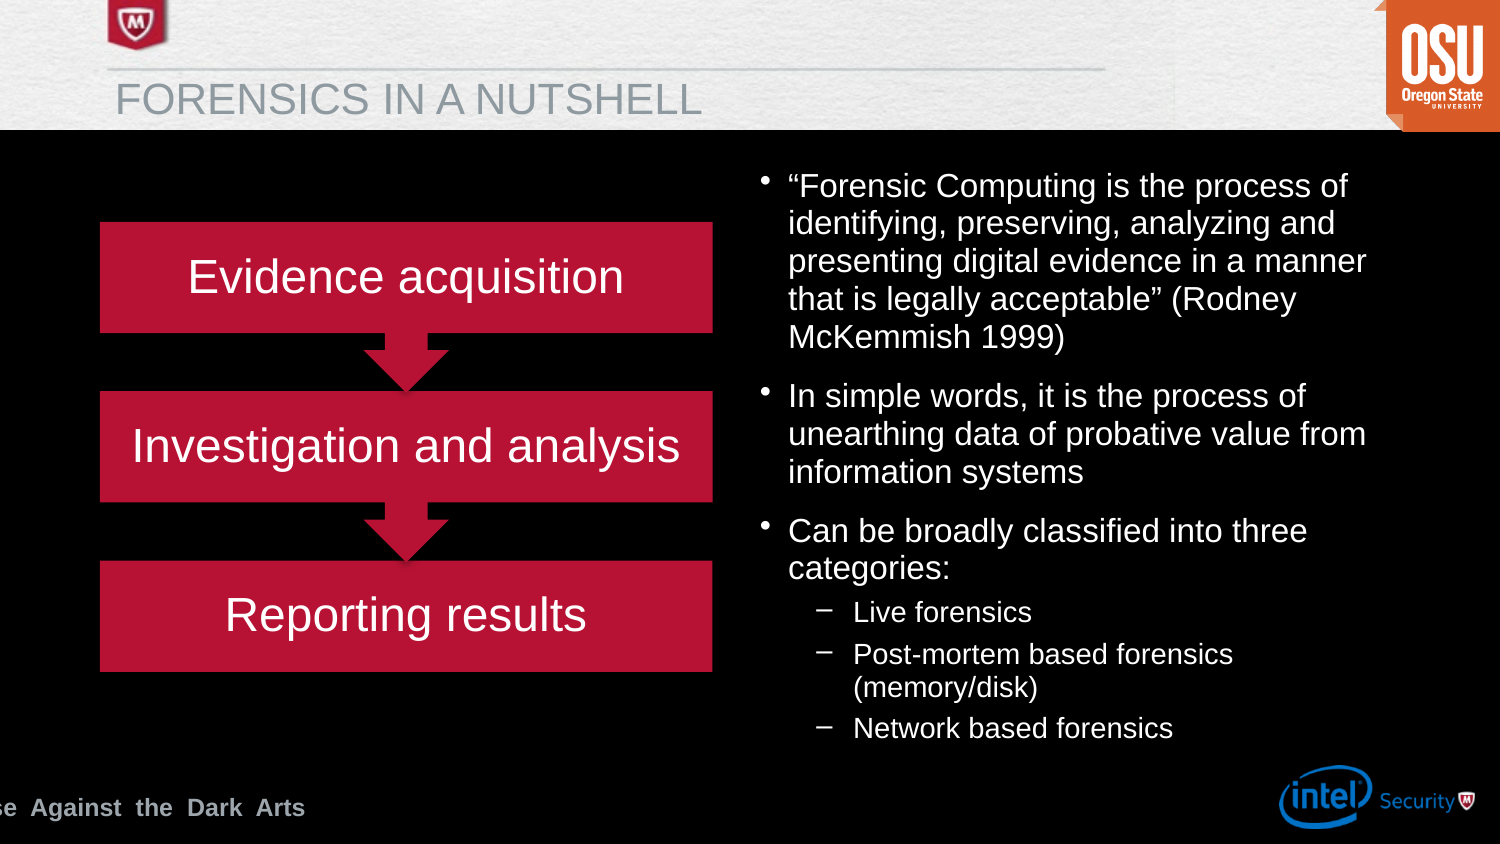

# Forensics in a nutshell
“Forensic Computing is the process of identifying, preserving, analyzing and presenting digital evidence in a manner that is legally acceptable” (Rodney McKemmish 1999)
In simple words, it is the process of unearthing data of probative value from information systems
Can be broadly classified into three categories:
Live forensics
Post-mortem based forensics (memory/disk)
Network based forensics

Reporting results
Investigation and analysis
Evidence acquisition